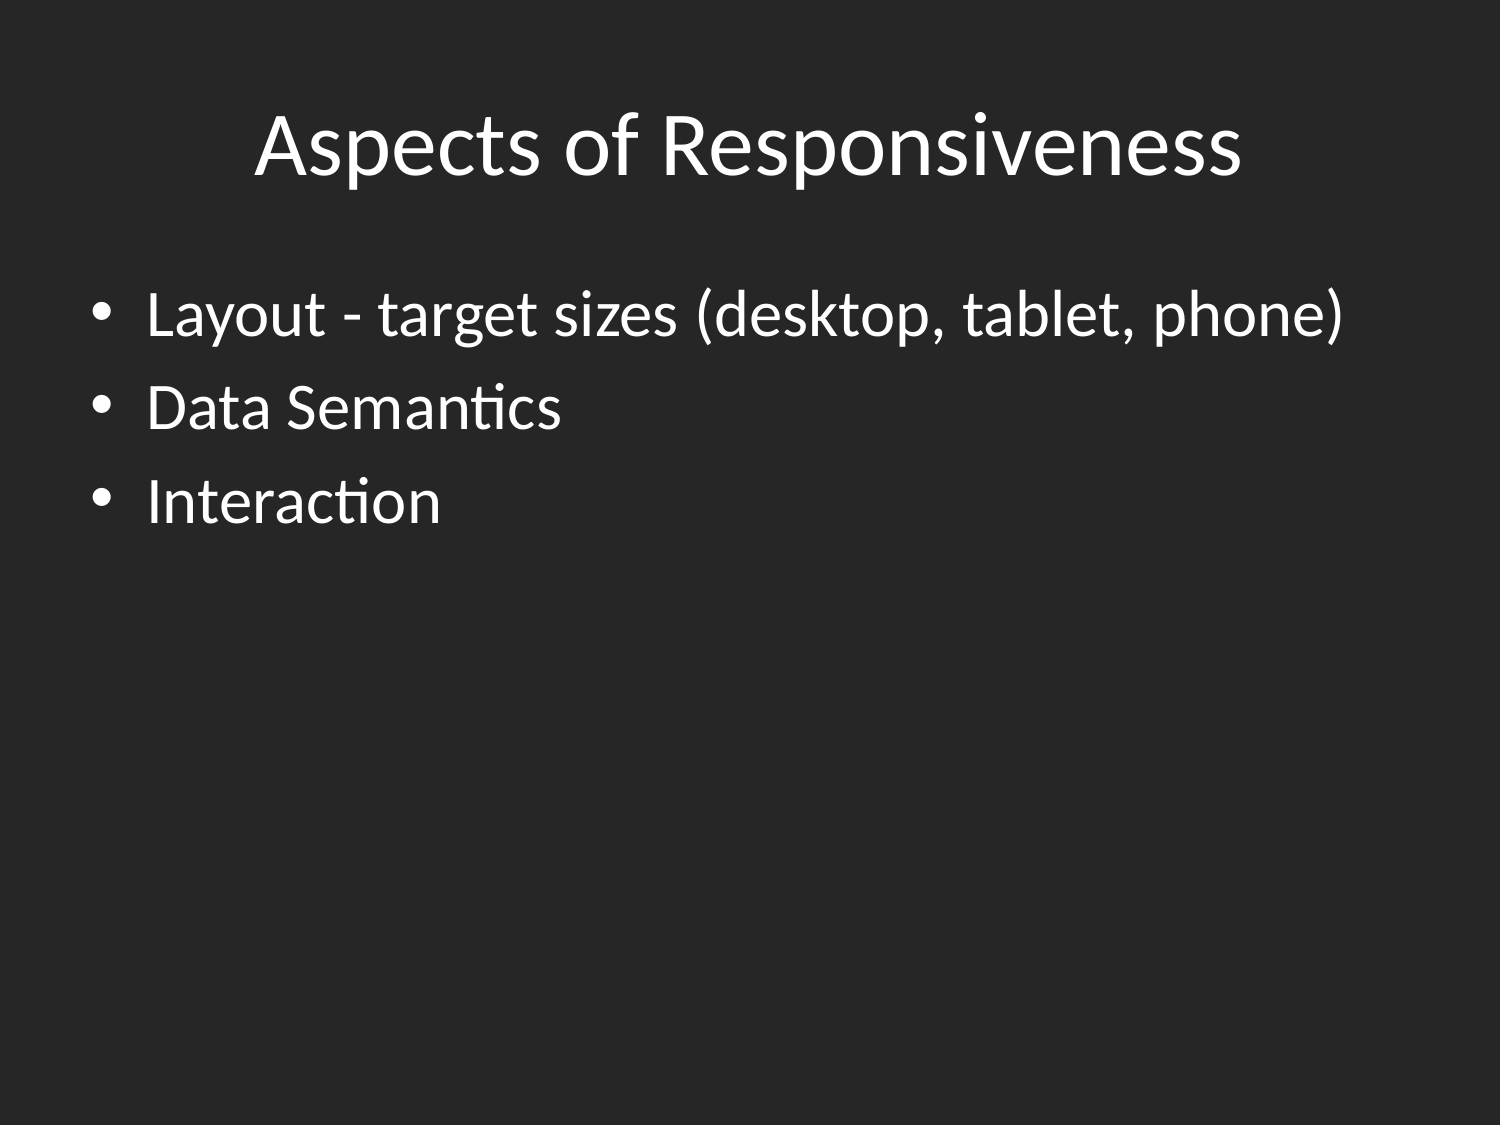

# Aspects of Responsiveness
Layout - target sizes (desktop, tablet, phone)
Data Semantics
Interaction